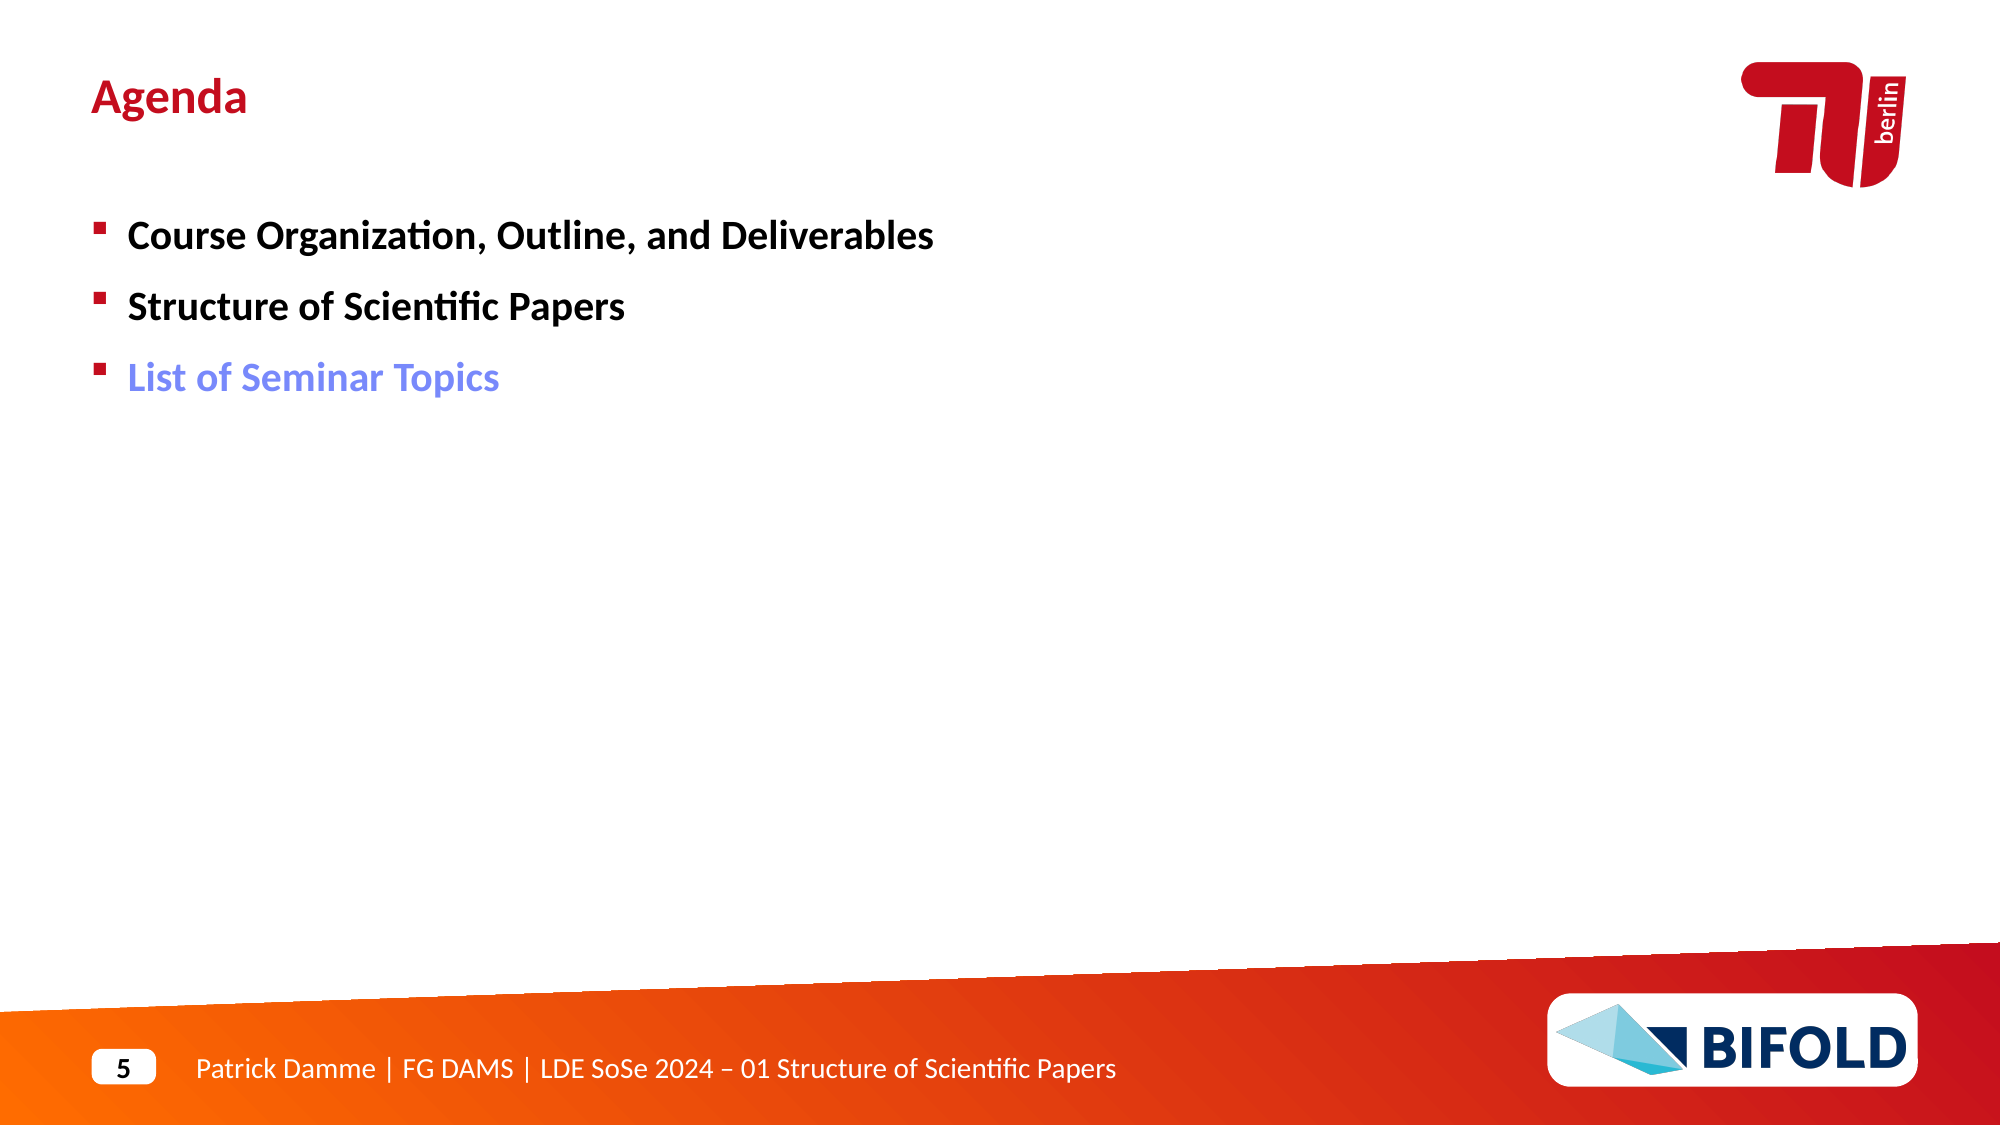

Agenda
Course Organization, Outline, and Deliverables
Structure of Scientific Papers
List of Seminar Topics